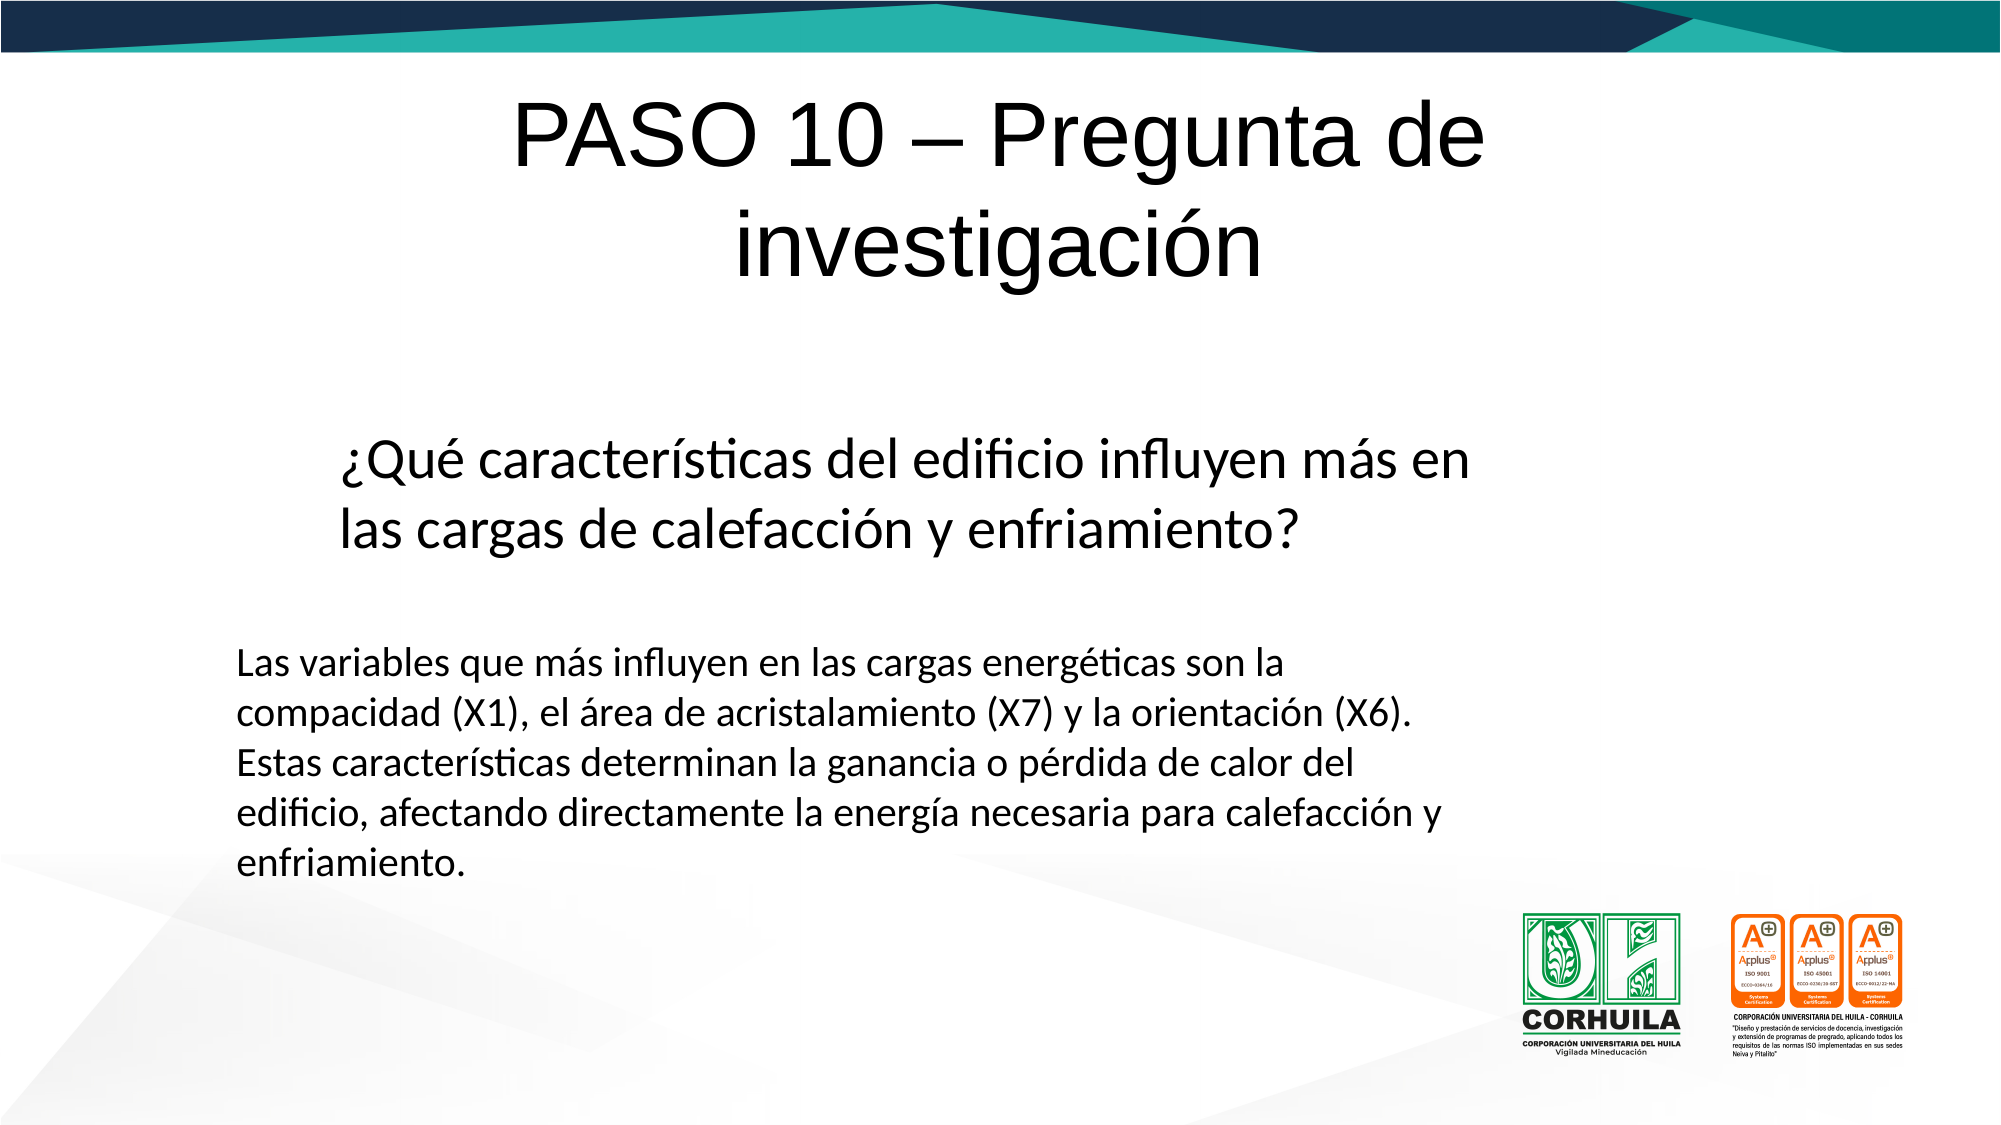

PASO 10 – Pregunta de investigación
¿Qué características del edificio influyen más en las cargas de calefacción y enfriamiento?
Las variables que más influyen en las cargas energéticas son la compacidad (X1), el área de acristalamiento (X7) y la orientación (X6). Estas características determinan la ganancia o pérdida de calor del edificio, afectando directamente la energía necesaria para calefacción y enfriamiento.